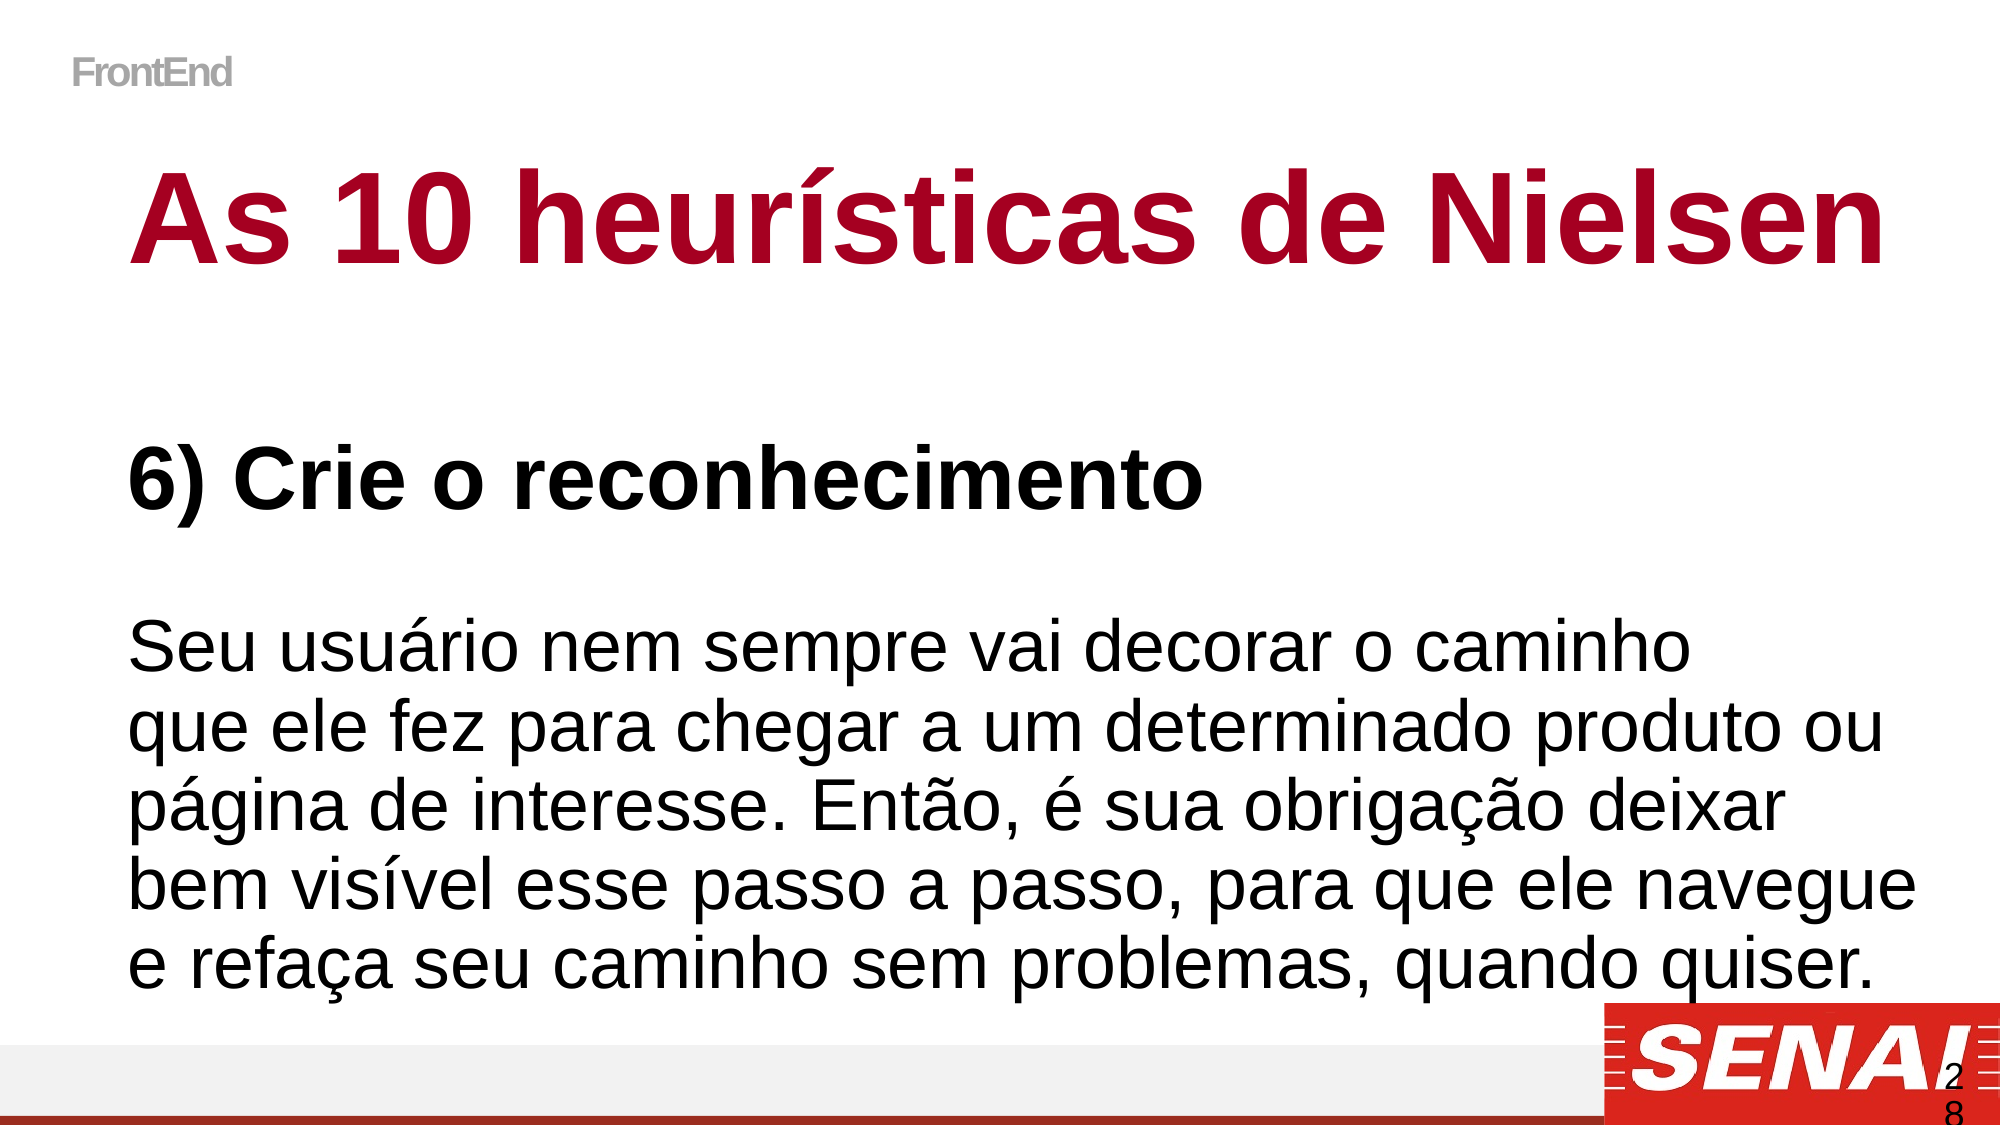

# FrontEnd
As 10 heurísticas de Nielsen

6) Crie o reconhecimento

Seu usuário nem sempre vai decorar o caminho
que ele fez para chegar a um determinado produto ou página de interesse. Então, é sua obrigação deixar bem visível esse passo a passo, para que ele navegue e refaça seu caminho sem problemas, quando quiser.

28